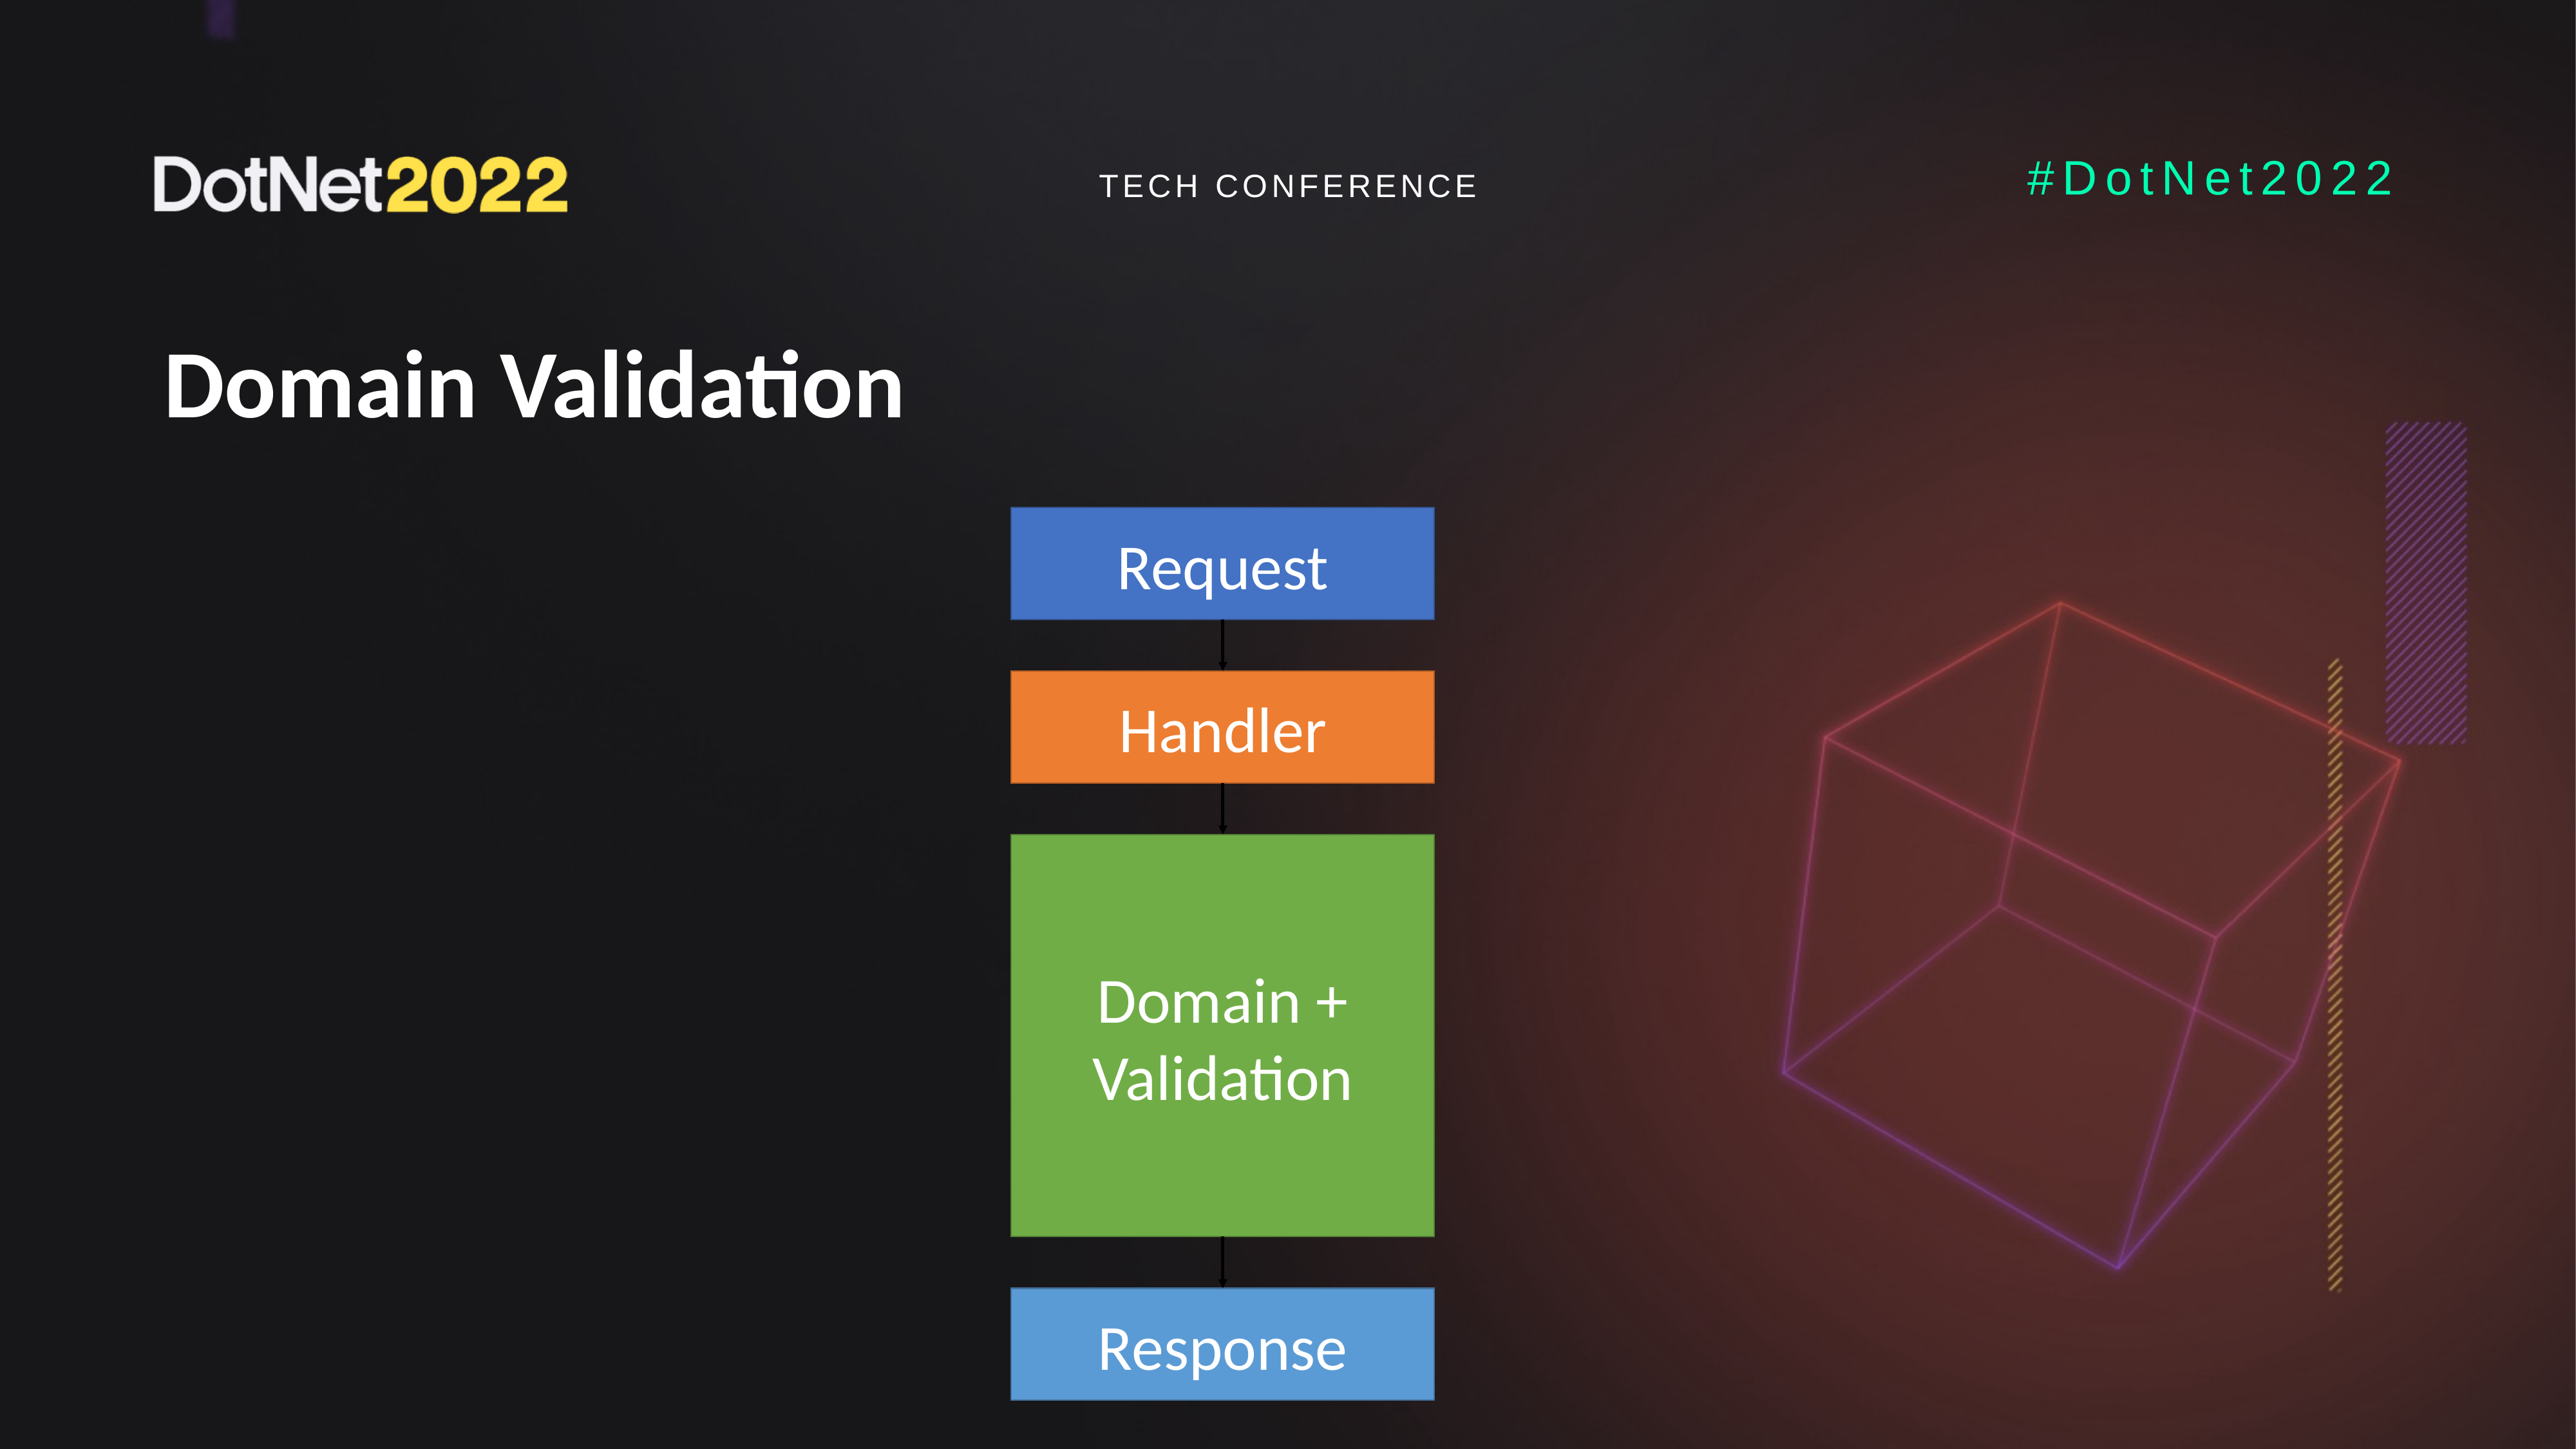

# Domain Validation
Request
Handler
Domain + Validation
Response